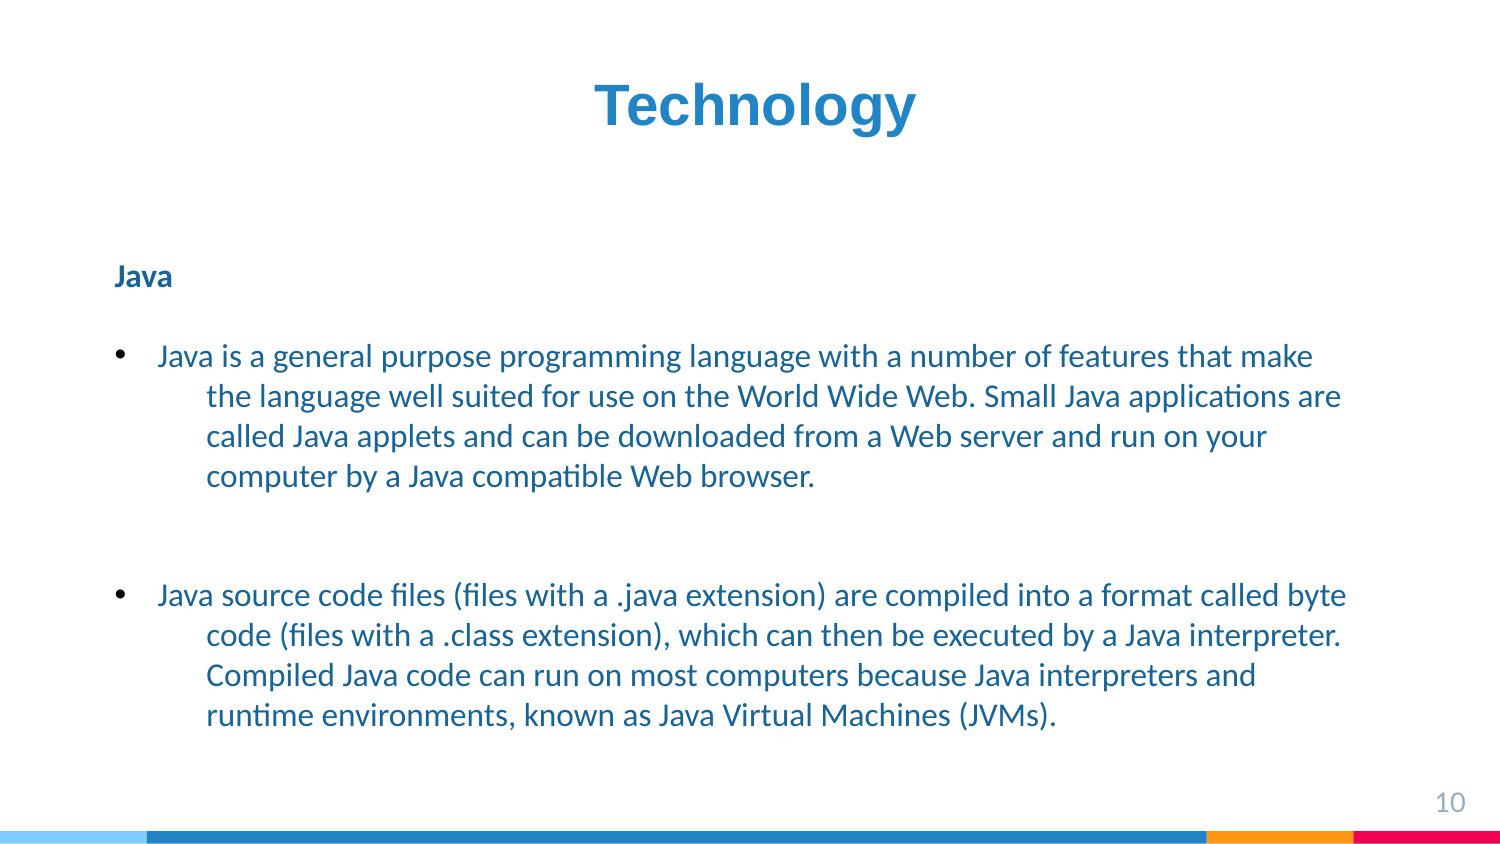

Technology
Java

 Java is a general purpose programming language with a number of features that make the language well suited for use on the World Wide Web. Small Java applications are called Java applets and can be downloaded from a Web server and run on your computer by a Java compatible Web browser.

 Java source code files (files with a .java extension) are compiled into a format called byte code (files with a .class extension), which can then be executed by a Java interpreter. Compiled Java code can run on most computers because Java interpreters and runtime environments, known as Java Virtual Machines (JVMs).

10